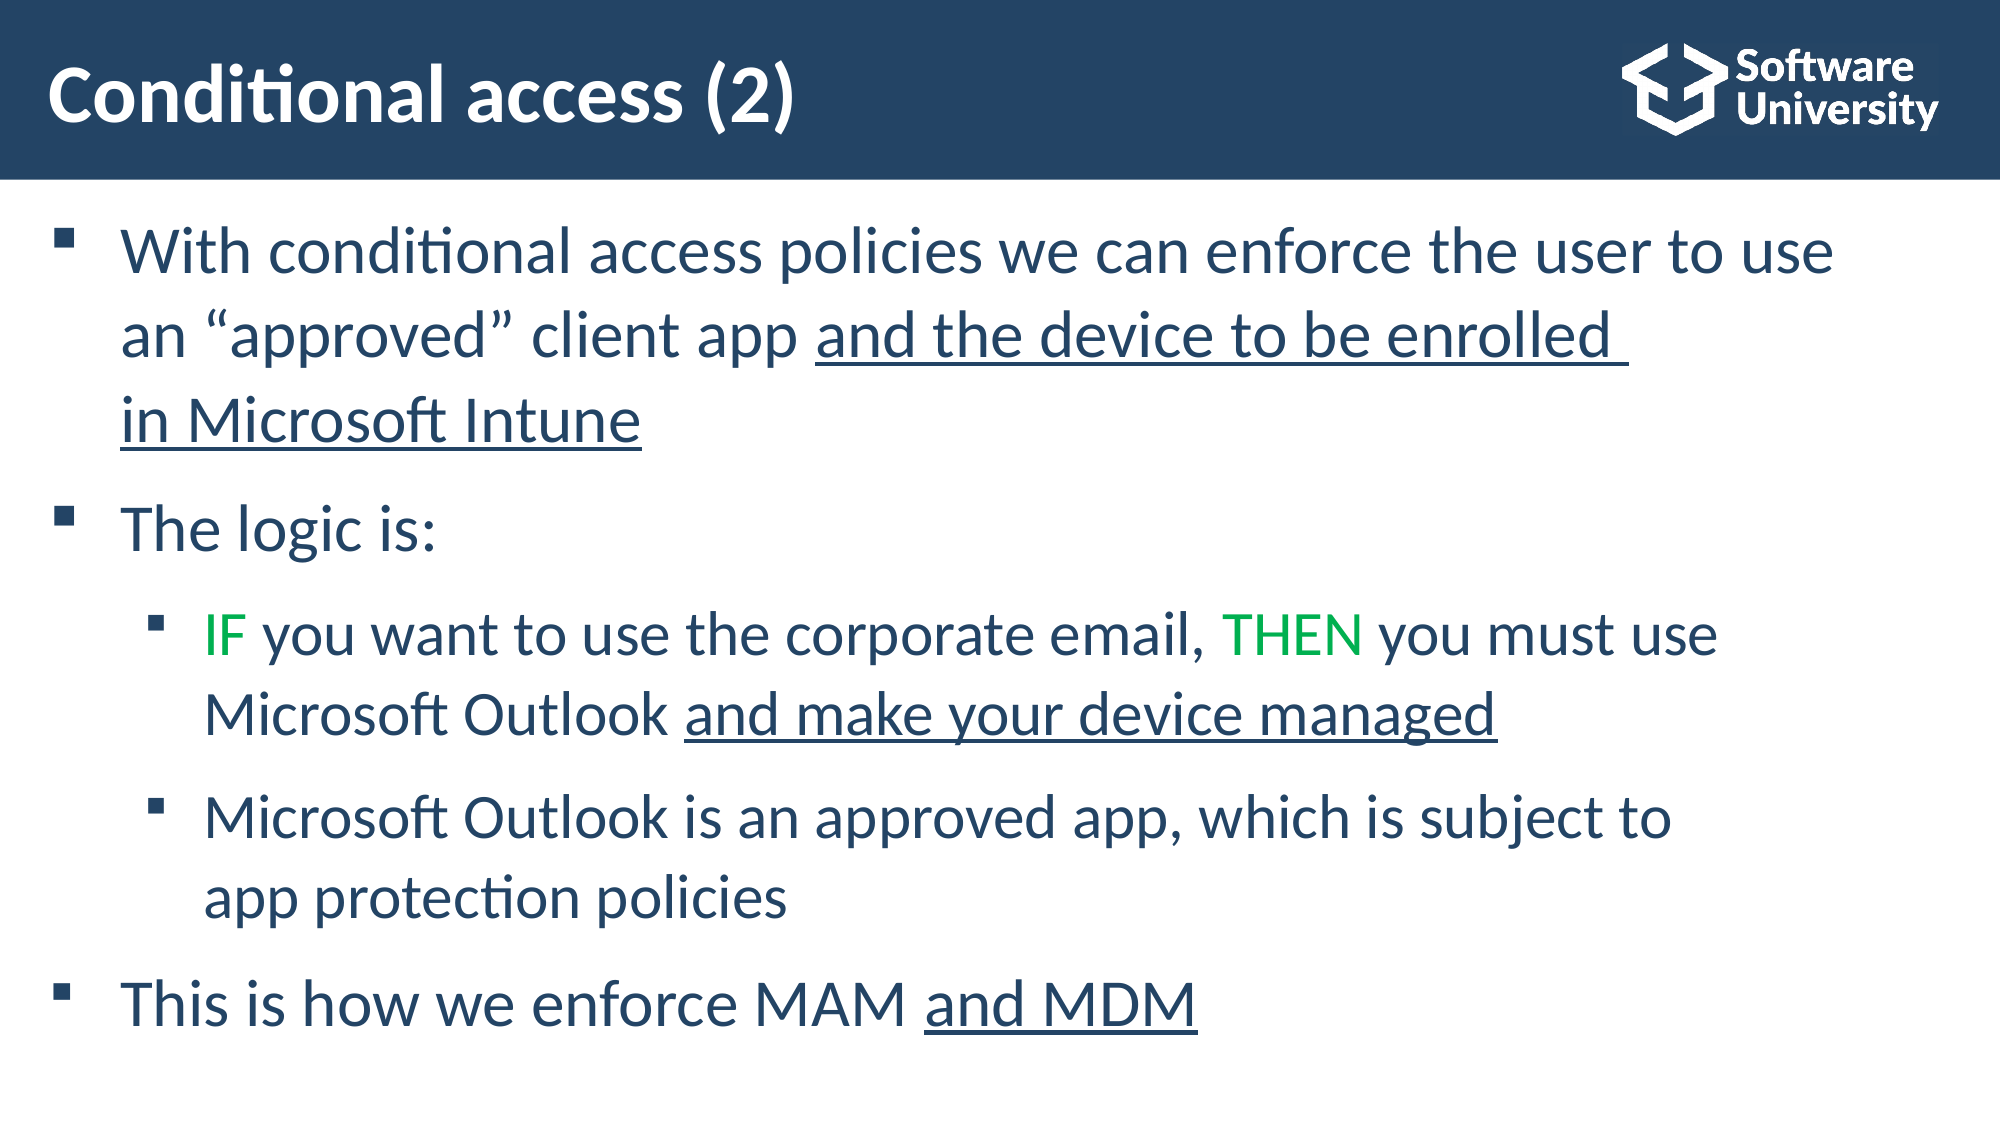

# Conditional access (2)
With conditional access policies we can enforce the user to use
an “approved” client app and the device to be enrolled
in Microsoft Intune
The logic is:
IF you want to use the corporate email, THEN you must use
Microsoft Outlook and make your device managed
Microsoft Outlook is an approved app, which is subject to
app protection policies
This is how we enforce MAM and MDM